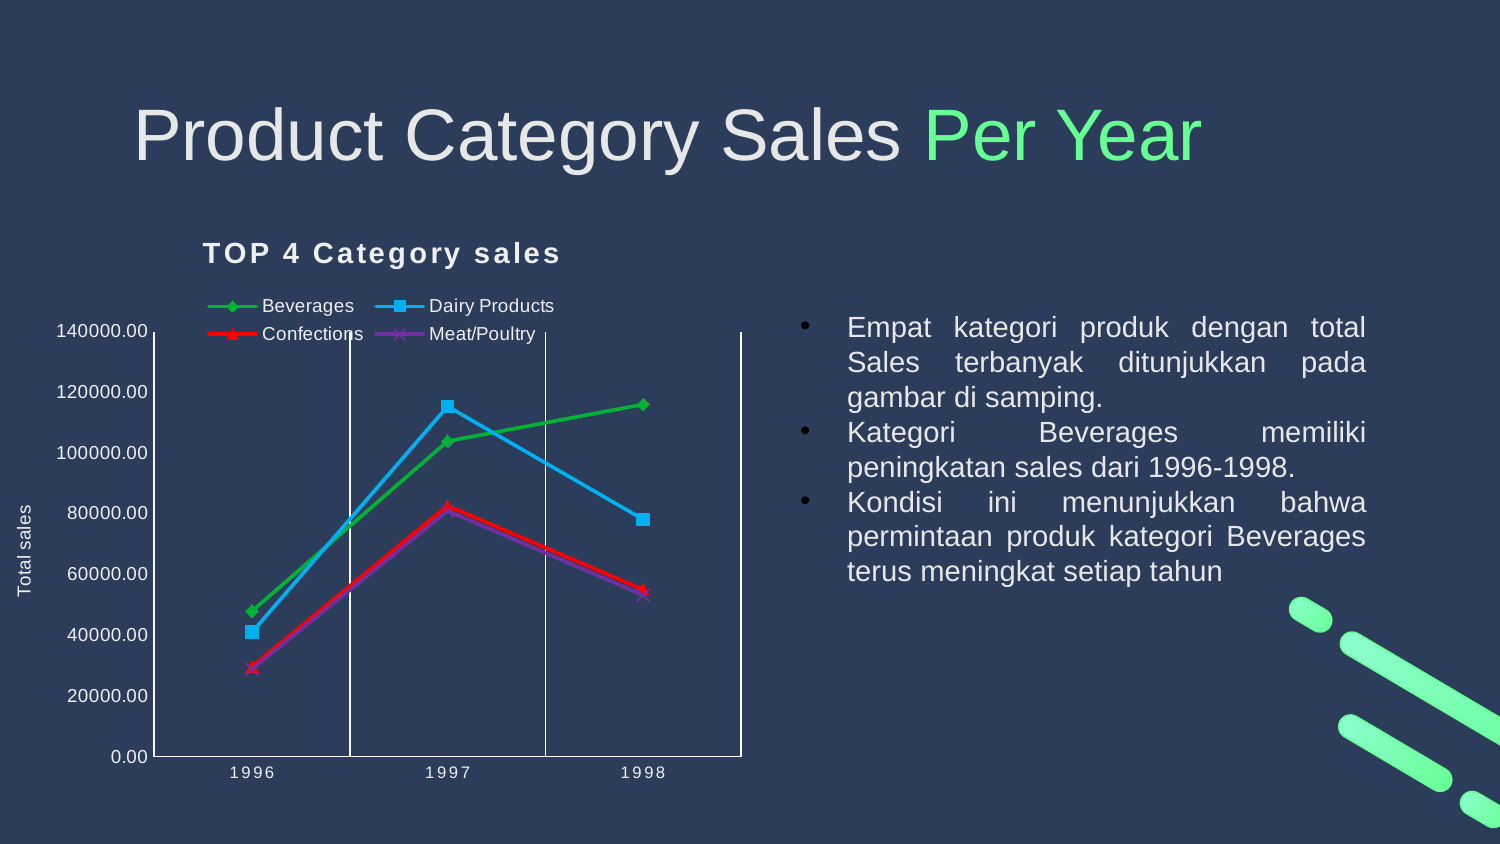

# Product Category Sales Per Year

### Chart: TOP 4 Category sales

| Category |  |  |  | Meat/Poultry |
|---|---|---|---|---|
| 1996 | 47918.9999923706 | 40980.4499702454 | 29685.5498209 | 28813.6598587036 |
| 1997 | 103924.305395126 | 115387.640361786 | 82657.750585556 | 80975.1079978943 |
| 1998 | 116024.875135422 | 78139.1948852539 | 55013.9244251251 | 53233.5912322998 |
Empat kategori produk dengan total Sales terbanyak ditunjukkan pada gambar di samping.
Kategori Beverages memiliki peningkatan sales dari 1996-1998.
Kondisi ini menunjukkan bahwa permintaan produk kategori Beverages terus meningkat setiap tahun